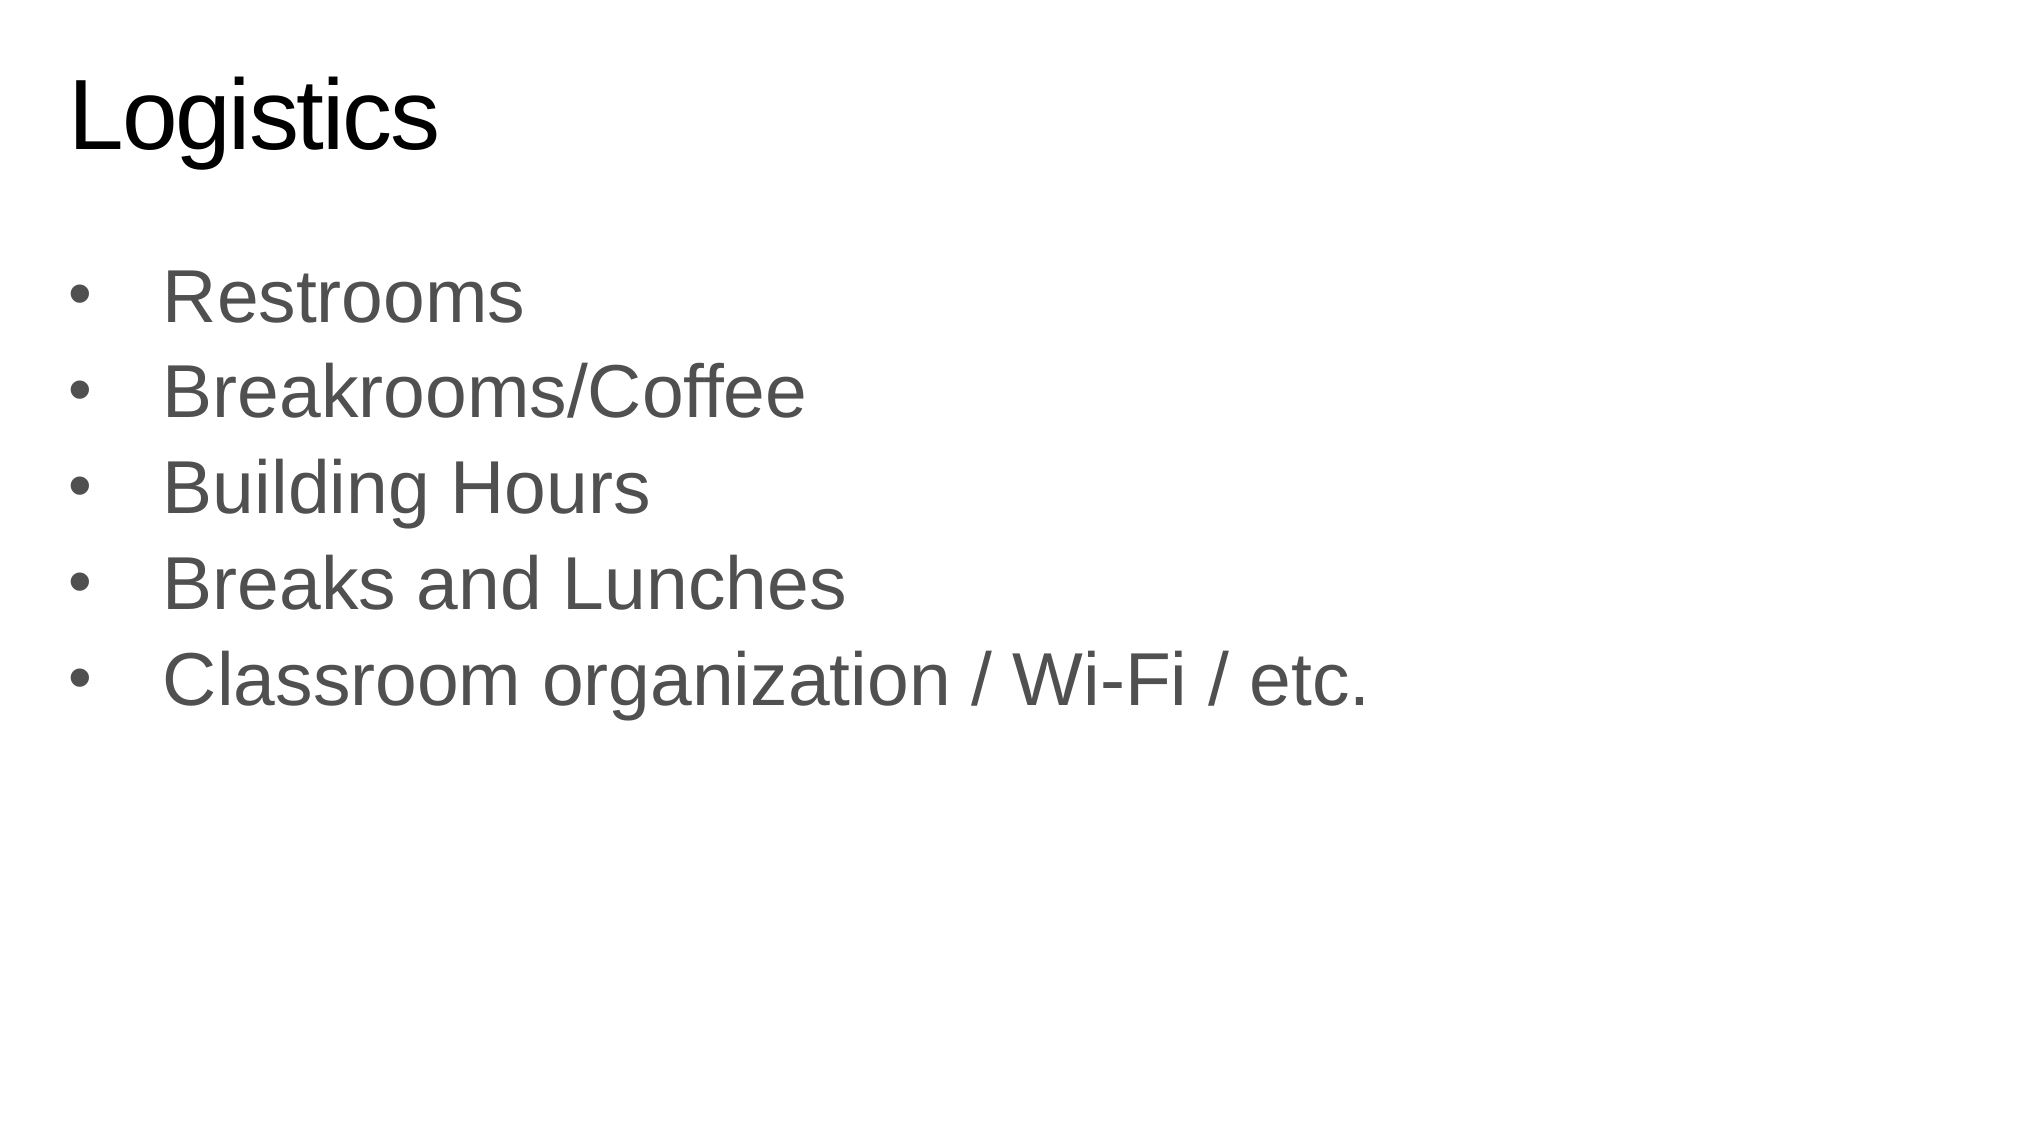

# Logistics
Restrooms
Breakrooms/Coffee
Building Hours
Breaks and Lunches
Classroom organization / Wi-Fi / etc.